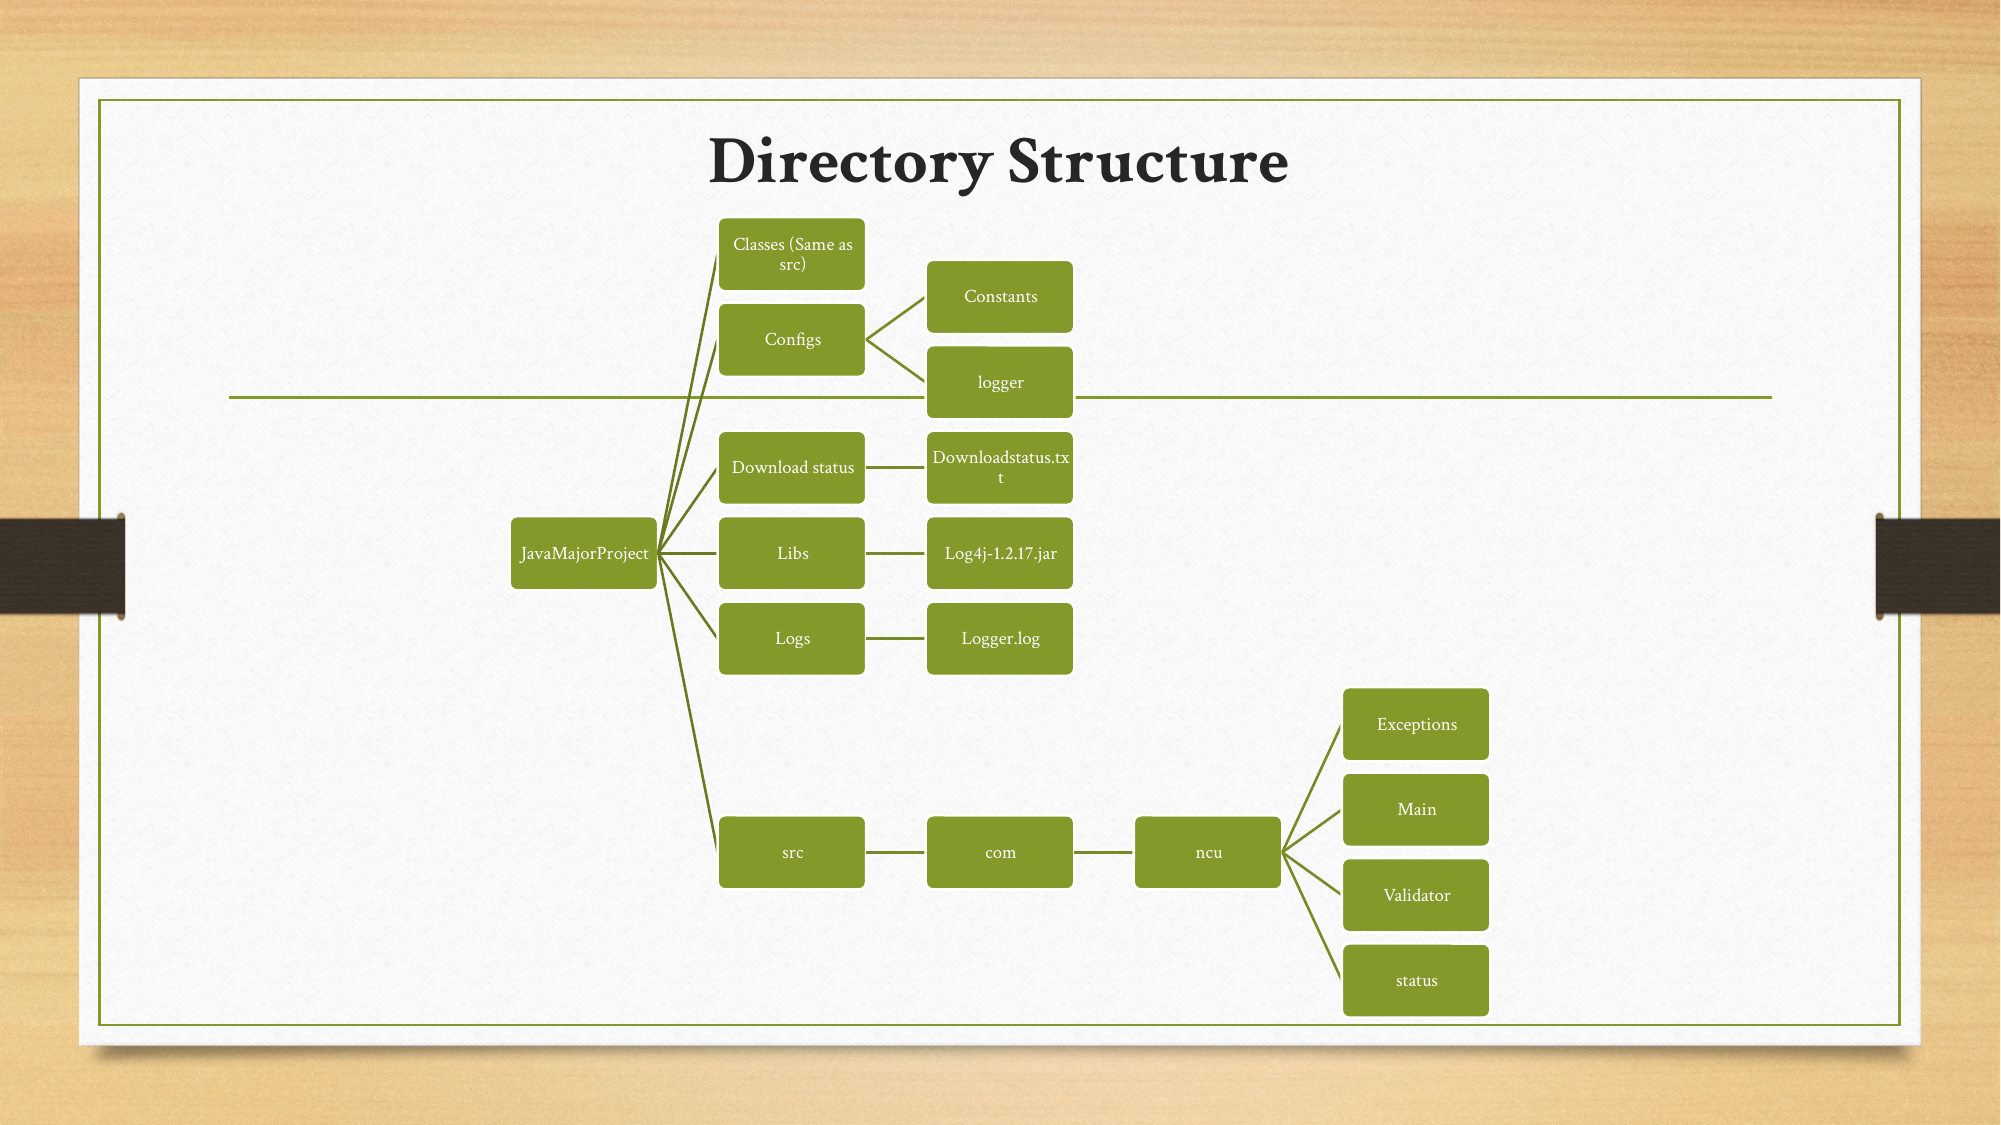

# Directory Structure
JavaMajorProject

Classes (Same as src)

Configs

Constants

logger

Download status

Downloadstatus.txt

Libs

Log4j-1.2.17.jar

Logs

Logger.log

src

com

ncu

Exceptions

Main

Validator

status